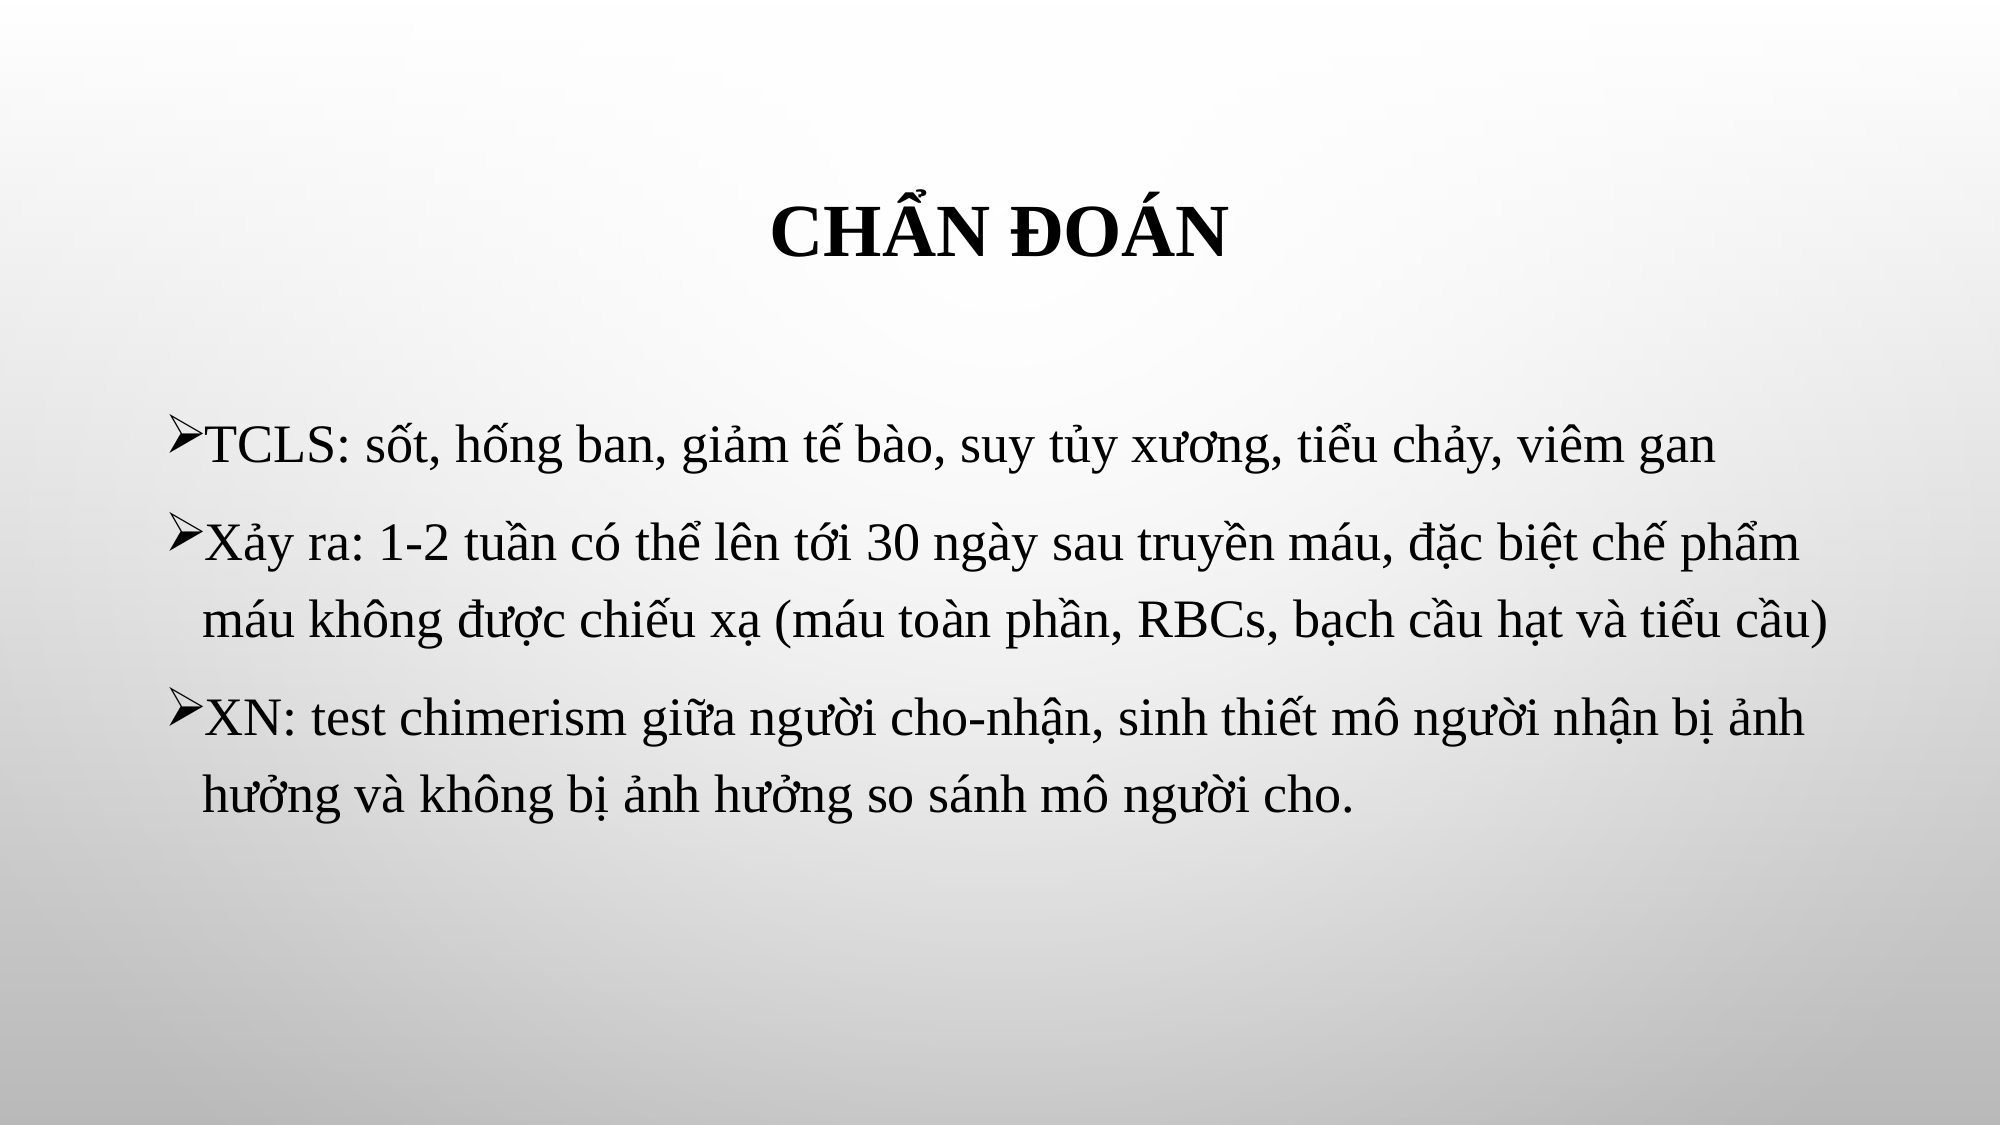

# Chẩn đoán
TCLS: sốt, hống ban, giảm tế bào, suy tủy xương, tiểu chảy, viêm gan
Xảy ra: 1-2 tuần có thể lên tới 30 ngày sau truyền máu, đặc biệt chế phẩm máu không được chiếu xạ (máu toàn phần, RBCs, bạch cầu hạt và tiểu cầu)
XN: test chimerism giữa người cho-nhận, sinh thiết mô người nhận bị ảnh hưởng và không bị ảnh hưởng so sánh mô người cho.